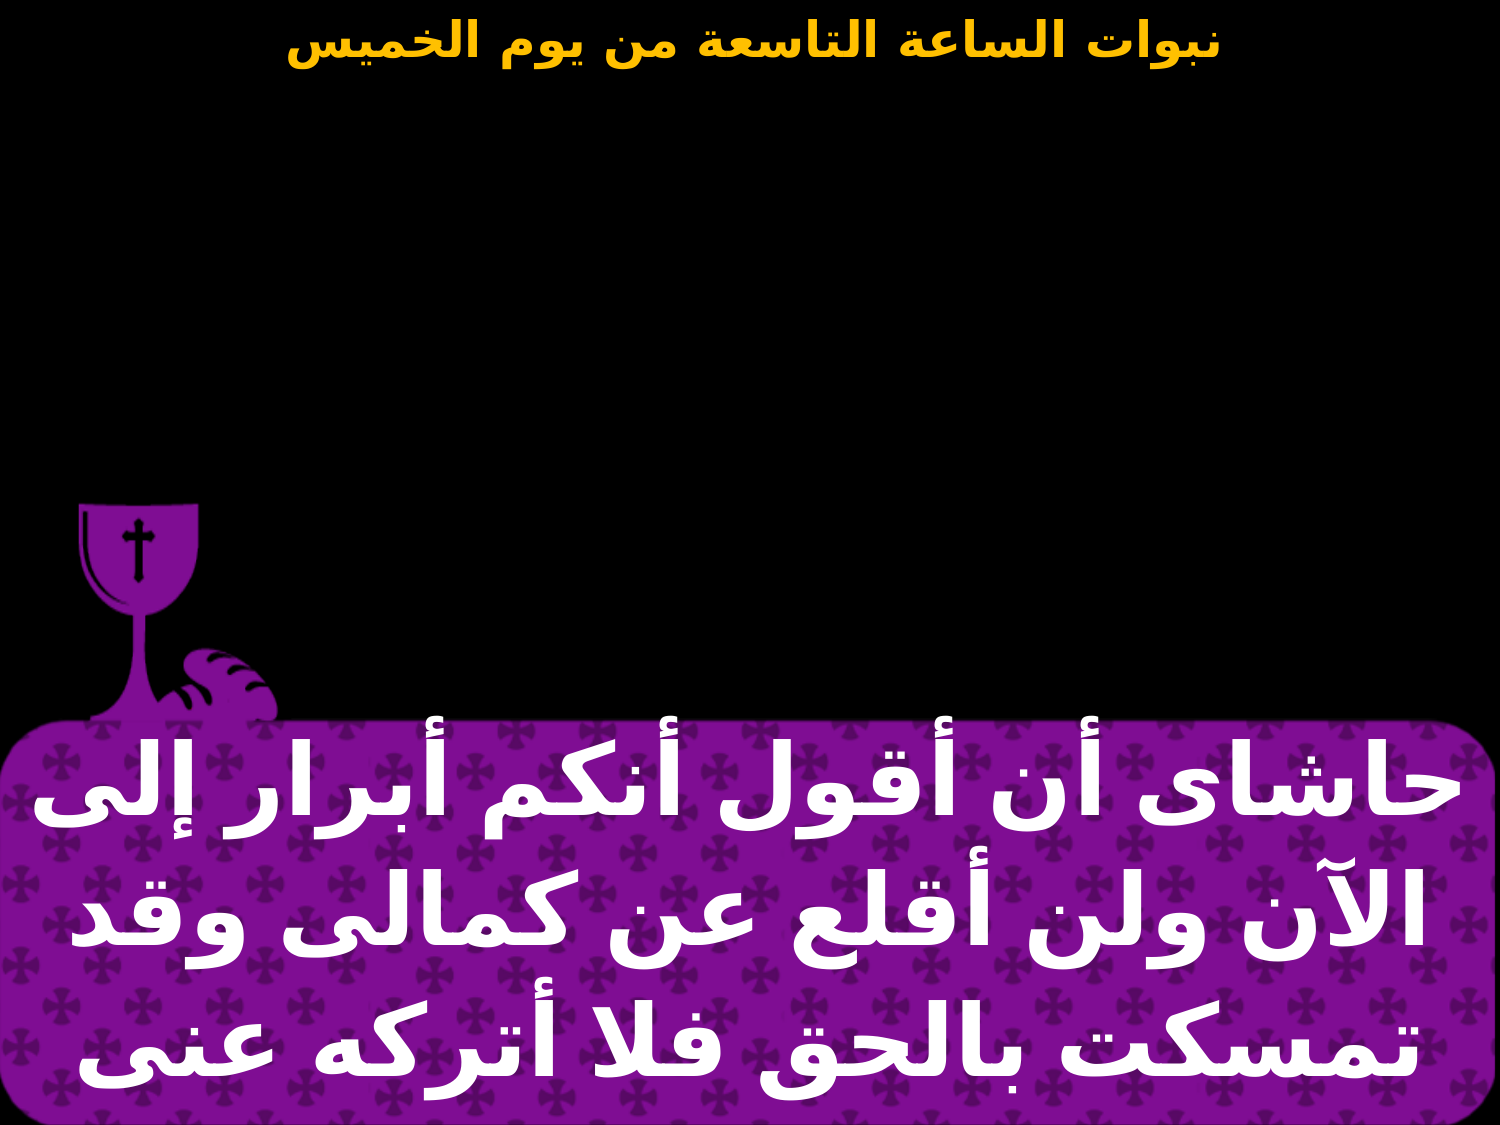

| حاشاى أن أقول أنكم أبرار إلى الآن ولن أقلع عن كمالى وقد تمسكت بالحق فلا أتركه عنى |
| --- |